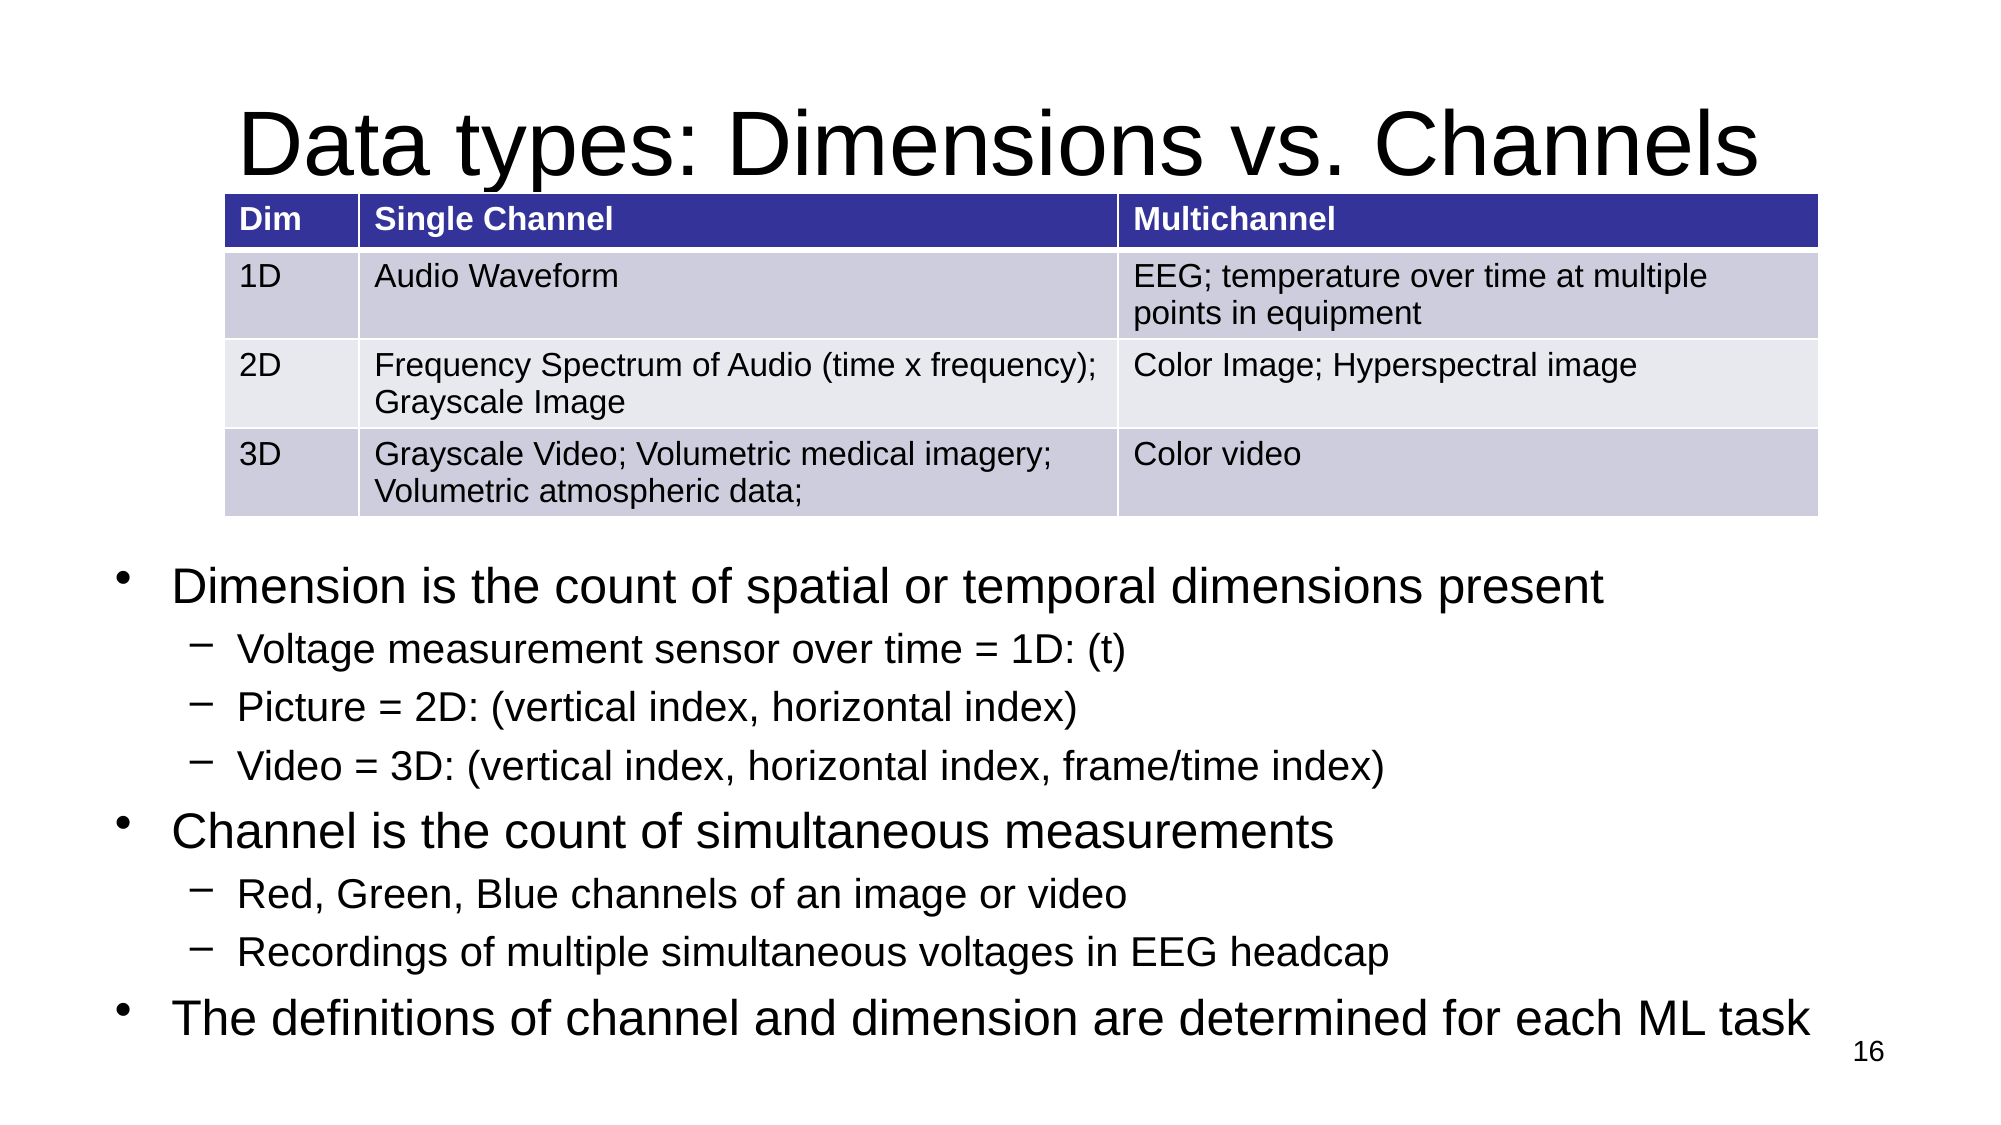

# Data types: Dimensions vs. Channels
| Dim | Single Channel | Multichannel |
| --- | --- | --- |
| 1D | Audio Waveform | EEG; temperature over time at multiple points in equipment |
| 2D | Frequency Spectrum of Audio (time x frequency); Grayscale Image | Color Image; Hyperspectral image |
| 3D | Grayscale Video; Volumetric medical imagery; Volumetric atmospheric data; | Color video |
Dimension is the count of spatial or temporal dimensions present
Voltage measurement sensor over time = 1D: (t)
Picture = 2D: (vertical index, horizontal index)
Video = 3D: (vertical index, horizontal index, frame/time index)
Channel is the count of simultaneous measurements
Red, Green, Blue channels of an image or video
Recordings of multiple simultaneous voltages in EEG headcap
The definitions of channel and dimension are determined for each ML task
16